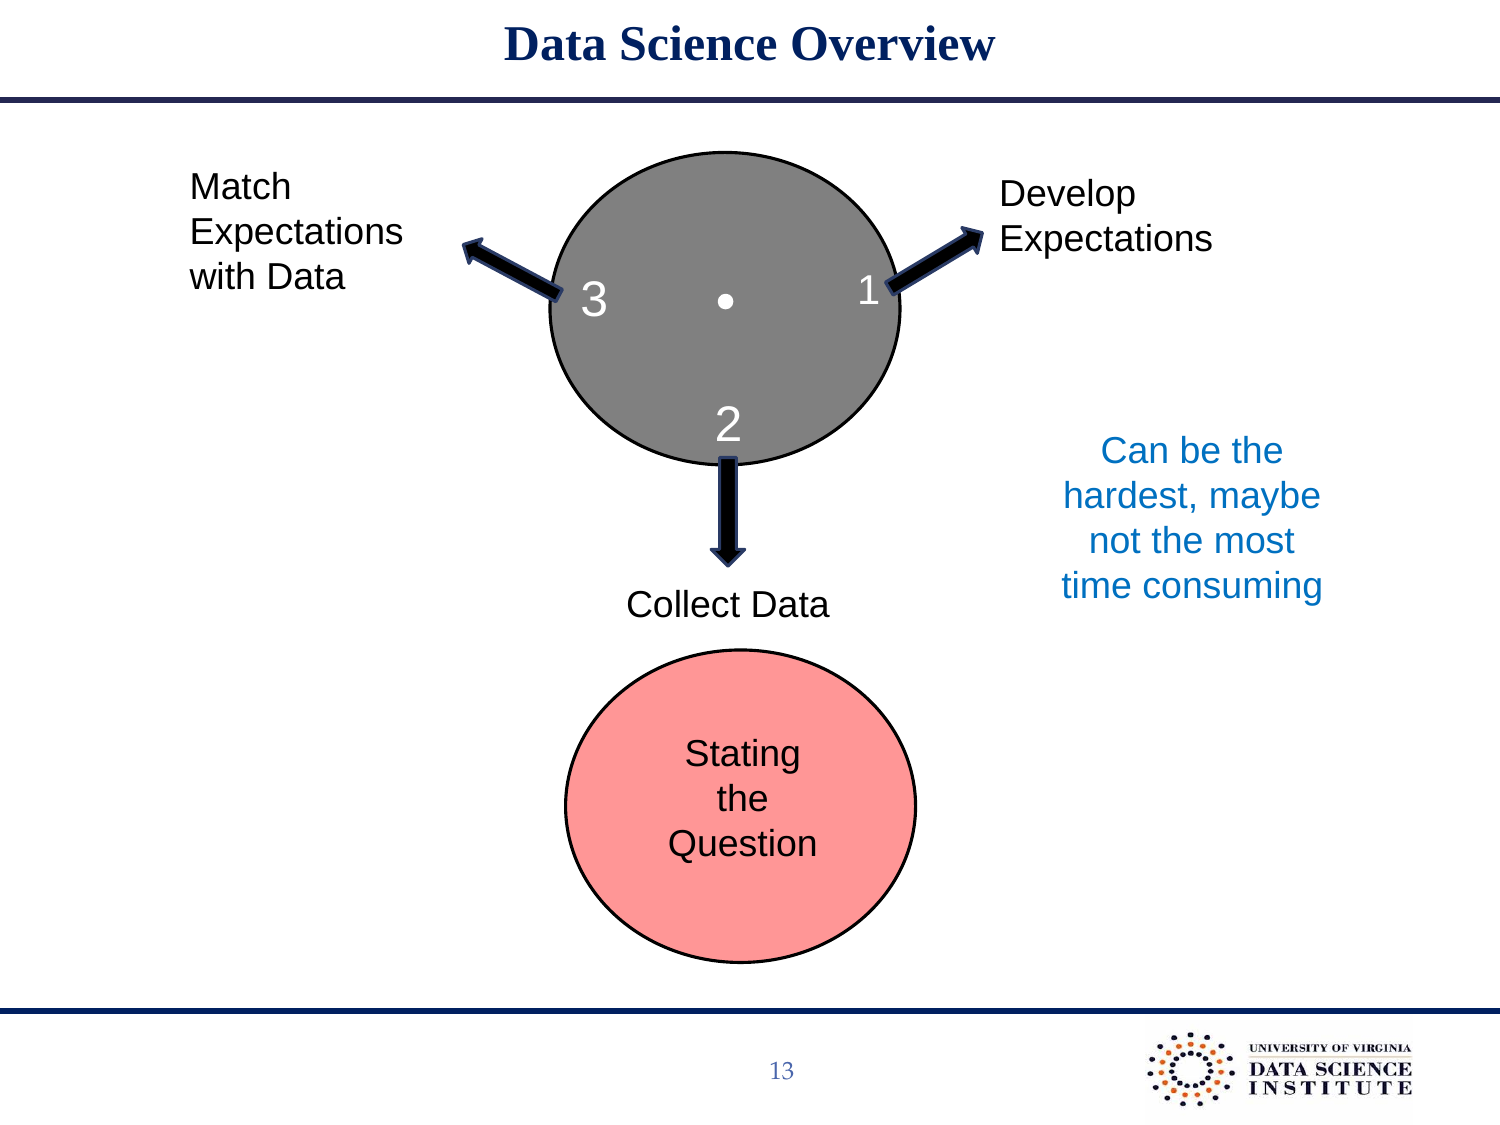

# Data Science Overview

Match Expectations with Data
Develop Expectations

1

3

2
Can be the hardest, maybe not the most time consuming

Collect Data

Stating the Question
13